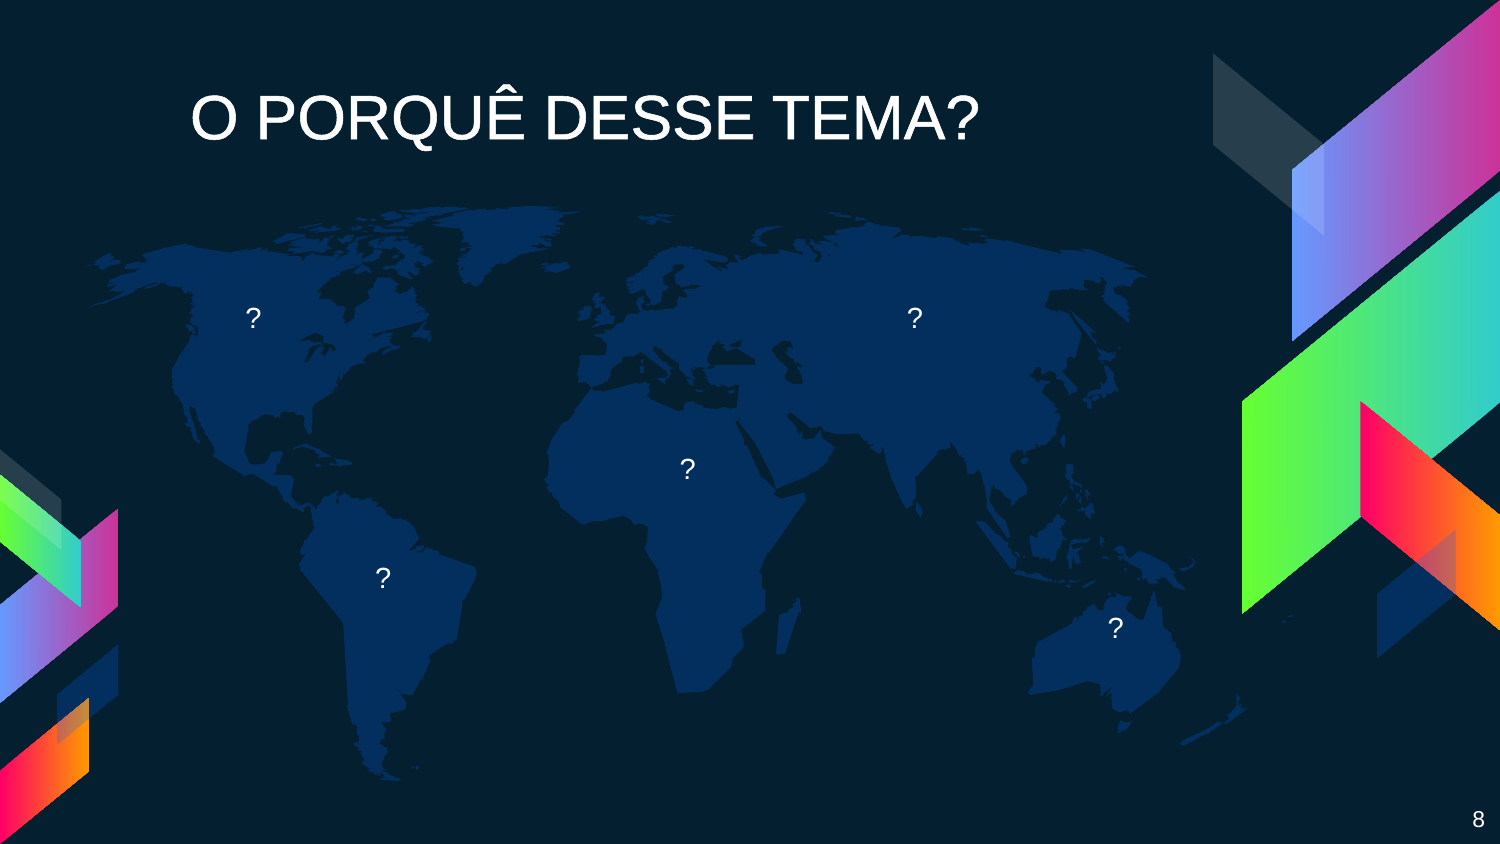

# O PORQUÊ DESSE TEMA?

?
?
?
?
?
8